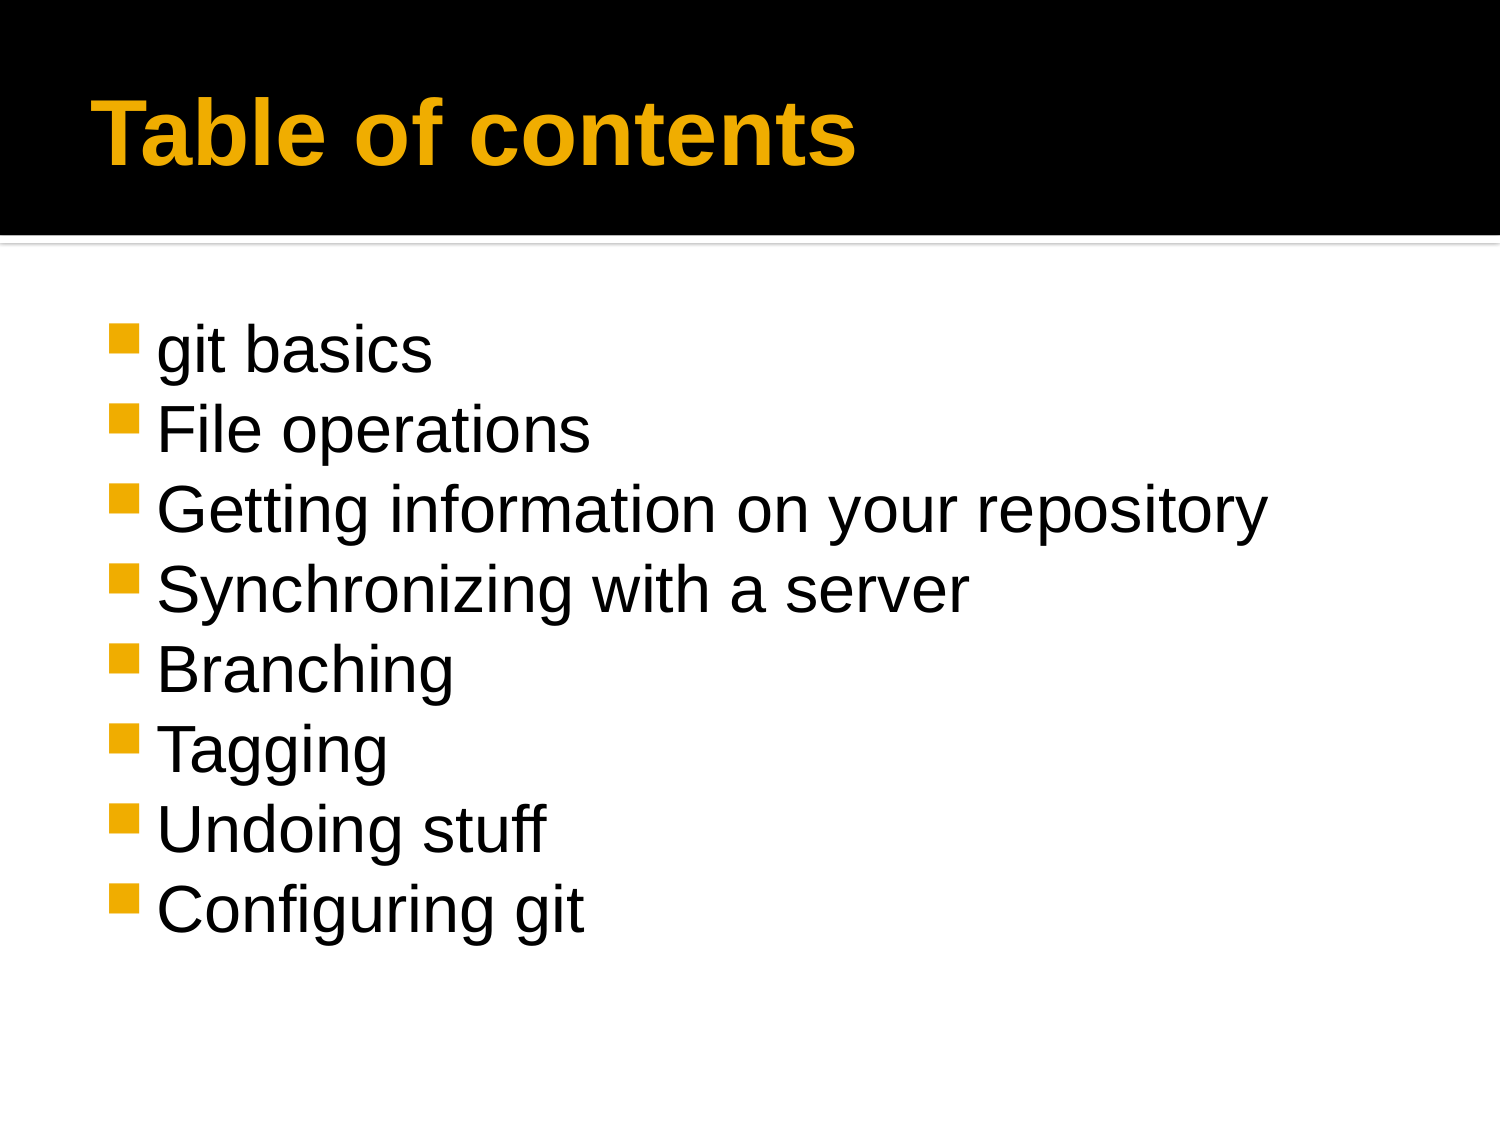

# Table of contents
git basics
File operations
Getting information on your repository
Synchronizing with a server
Branching
Tagging
Undoing stuff
Configuring git